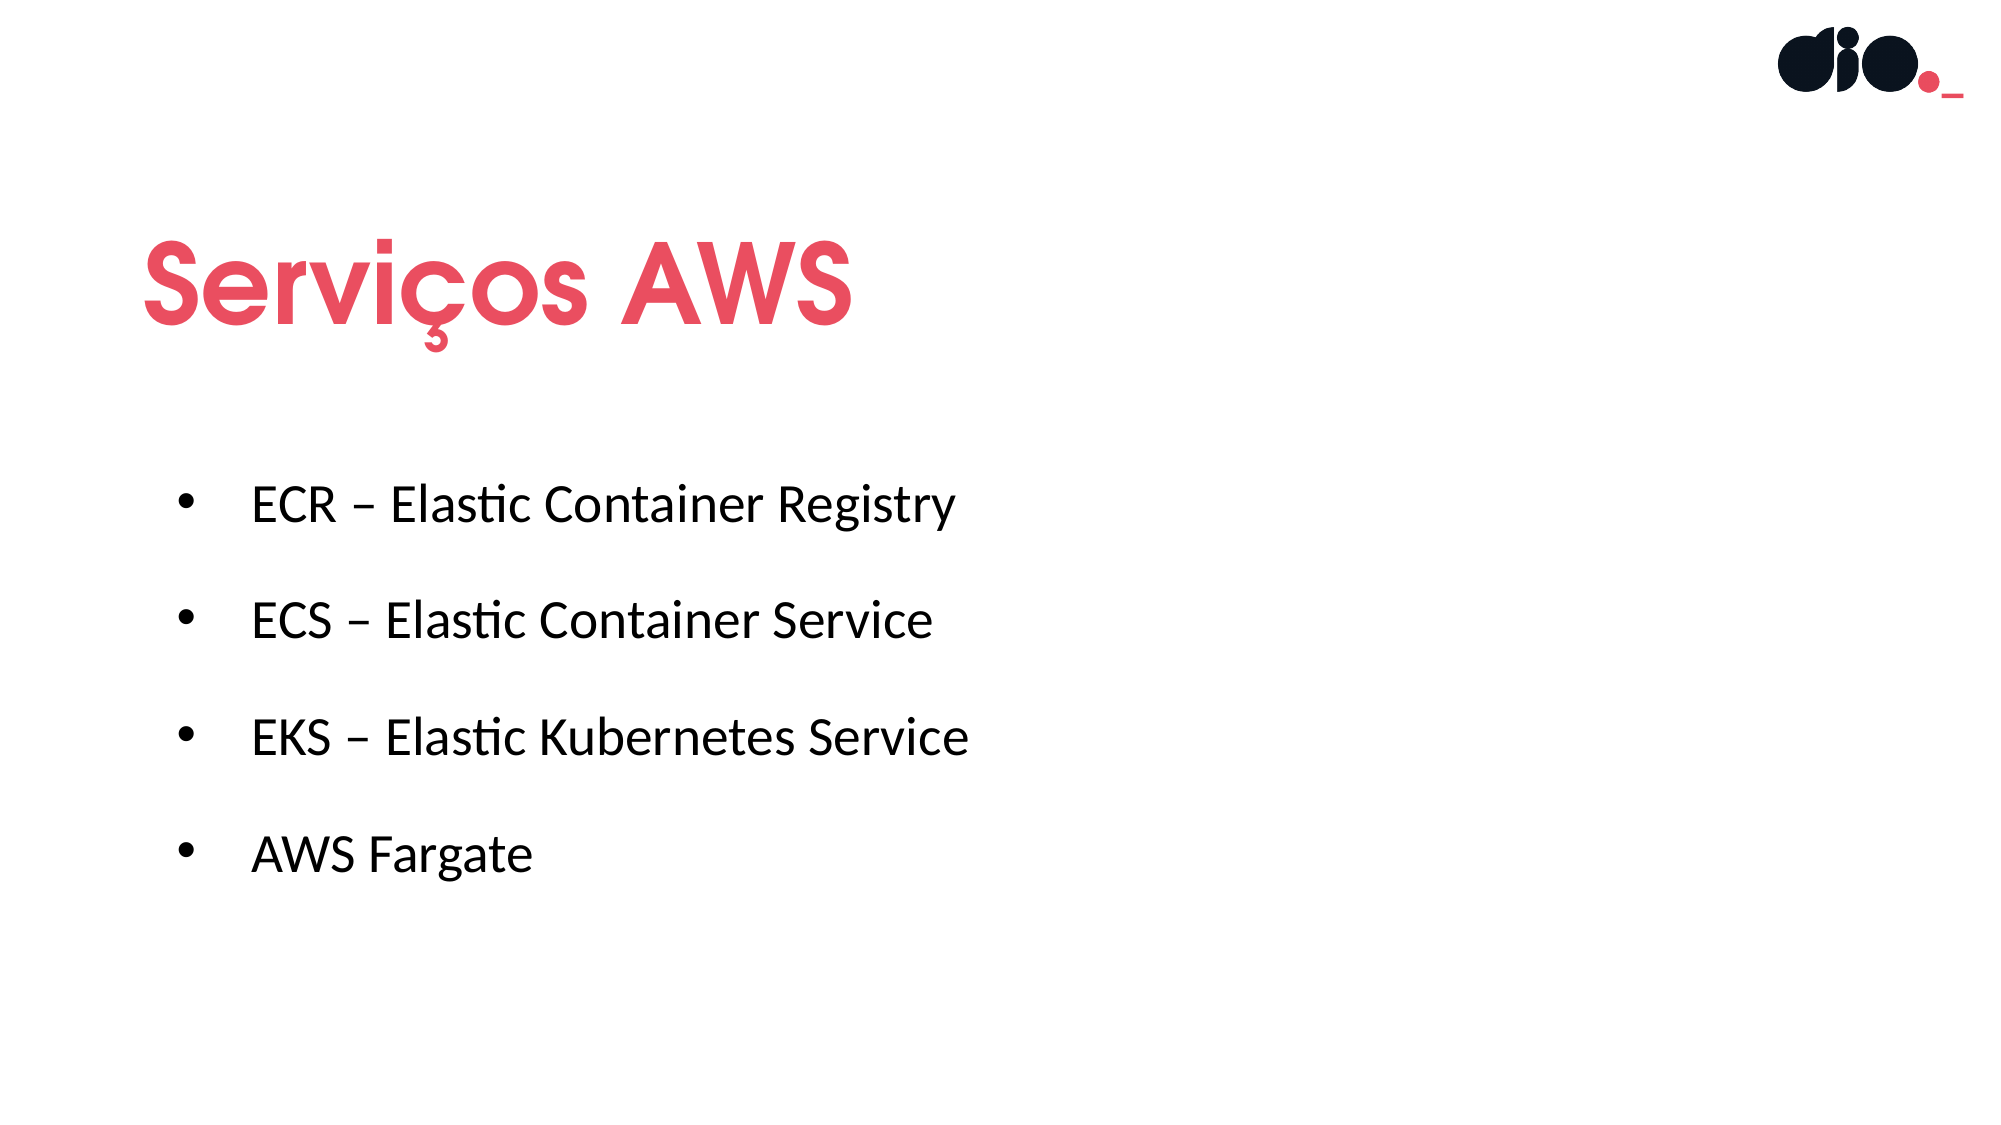

Serviços AWS

ECR – Elastic Container Registry
ECS – Elastic Container Service
EKS – Elastic Kubernetes Service
AWS Fargate